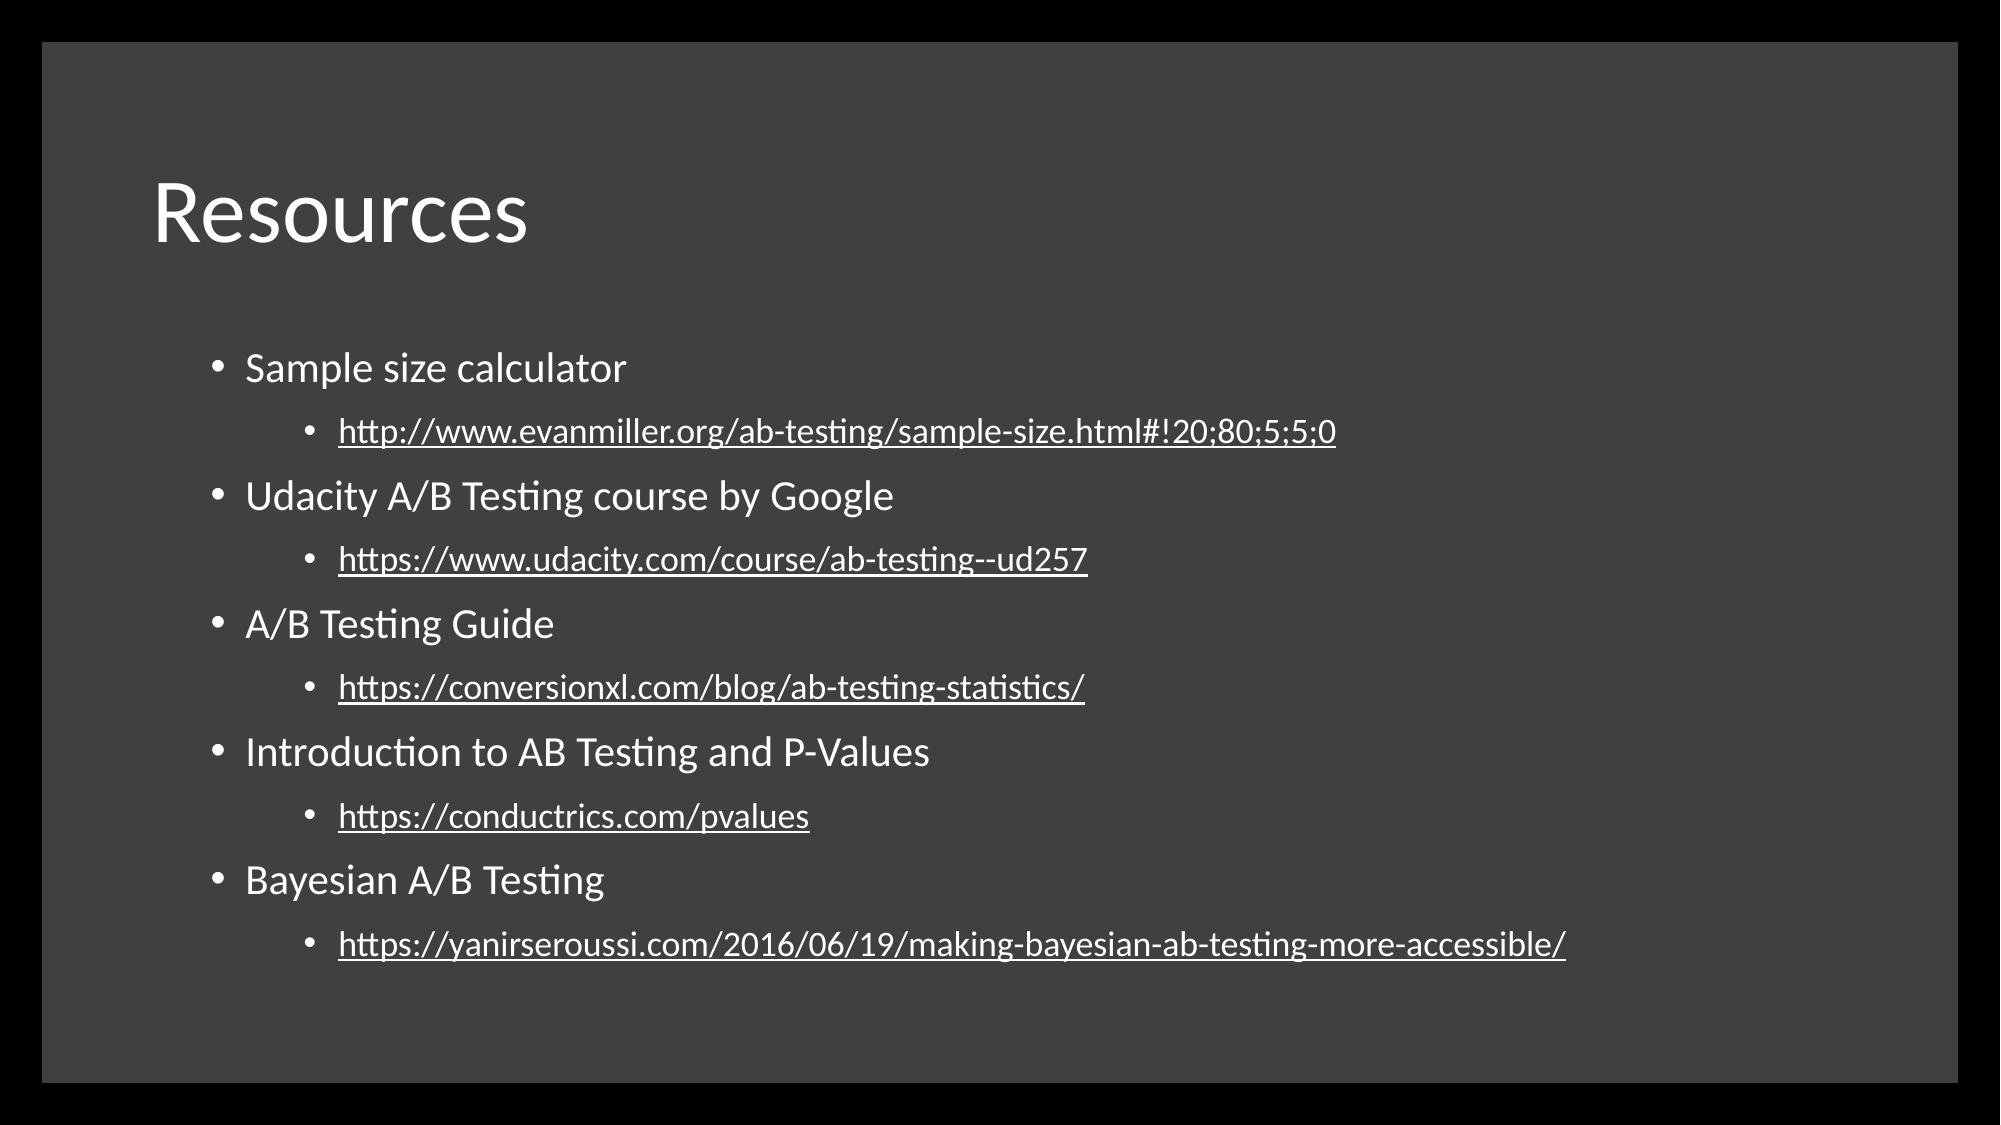

# Resources
Sample size calculator
http://www.evanmiller.org/ab-testing/sample-size.html#!20;80;5;5;0
Udacity A/B Testing course by Google
https://www.udacity.com/course/ab-testing--ud257
A/B Testing Guide
https://conversionxl.com/blog/ab-testing-statistics/
Introduction to AB Testing and P-Values
https://conductrics.com/pvalues
Bayesian A/B Testing
https://yanirseroussi.com/2016/06/19/making-bayesian-ab-testing-more-accessible/